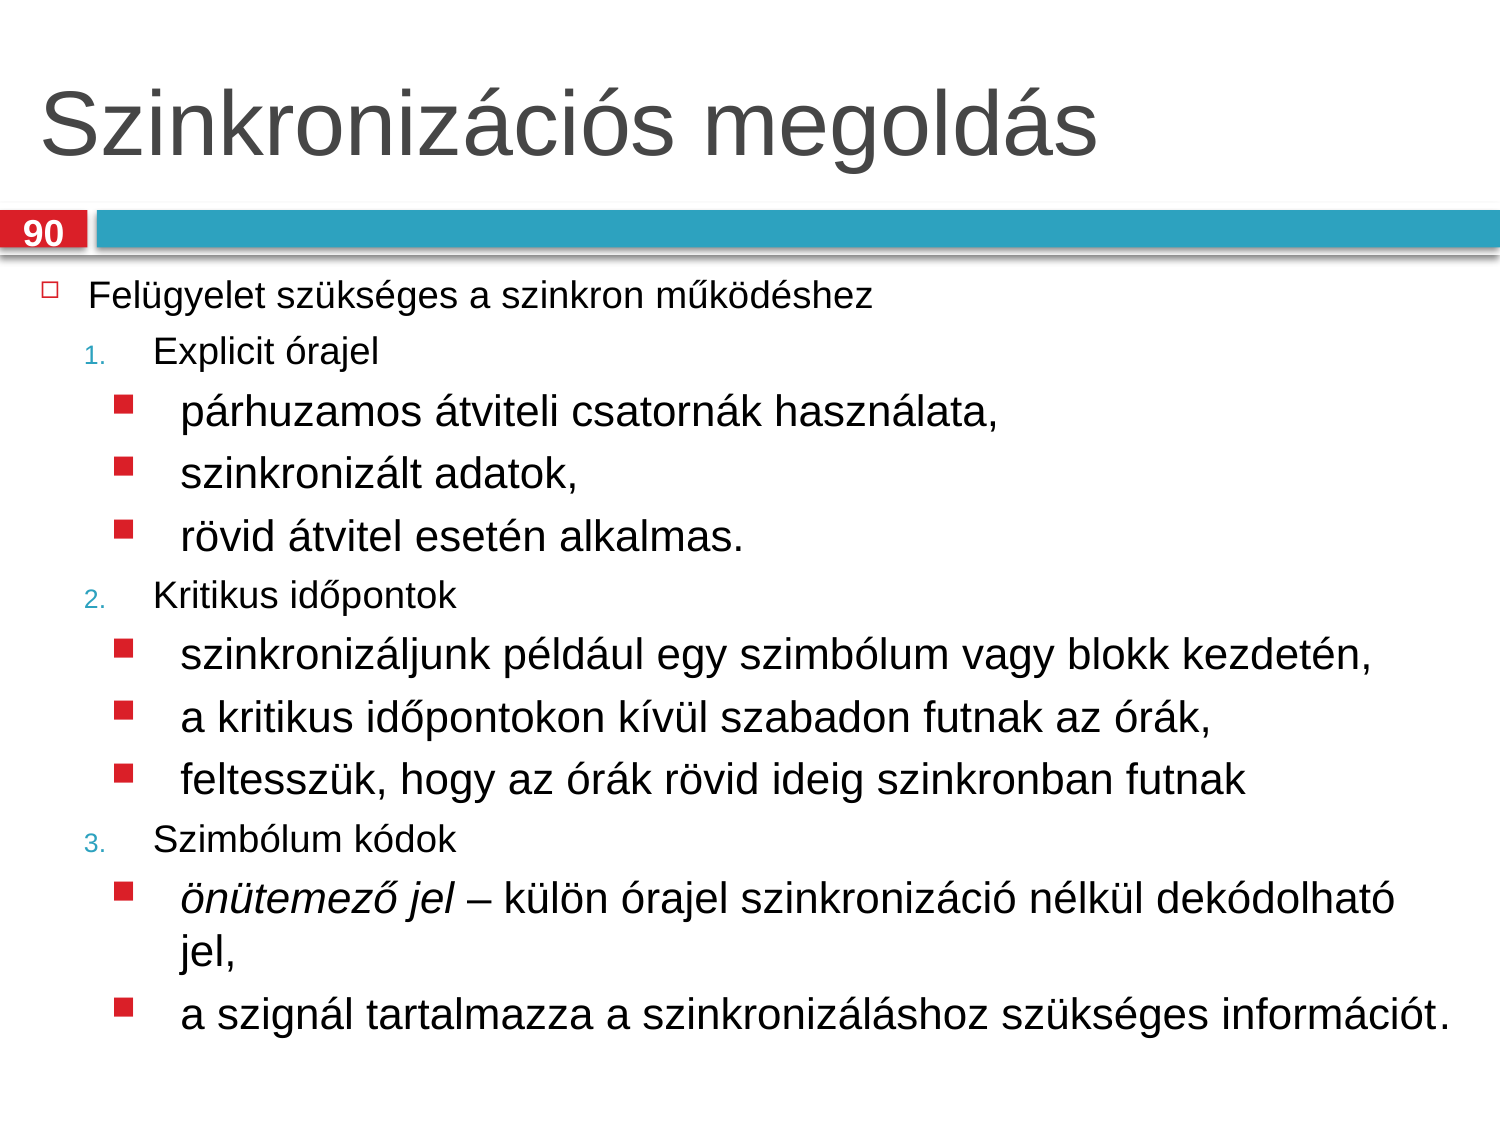

# Szinkronizációs megoldás
90
Felügyelet szükséges a szinkron működéshez
Explicit órajel
párhuzamos átviteli csatornák használata,
szinkronizált adatok,
rövid átvitel esetén alkalmas.
Kritikus időpontok
szinkronizáljunk például egy szimbólum vagy blokk kezdetén,
a kritikus időpontokon kívül szabadon futnak az órák,
feltesszük, hogy az órák rövid ideig szinkronban futnak
Szimbólum kódok
önütemező jel – külön órajel szinkronizáció nélkül dekódolható jel,
a szignál tartalmazza a szinkronizáláshoz szükséges információt.